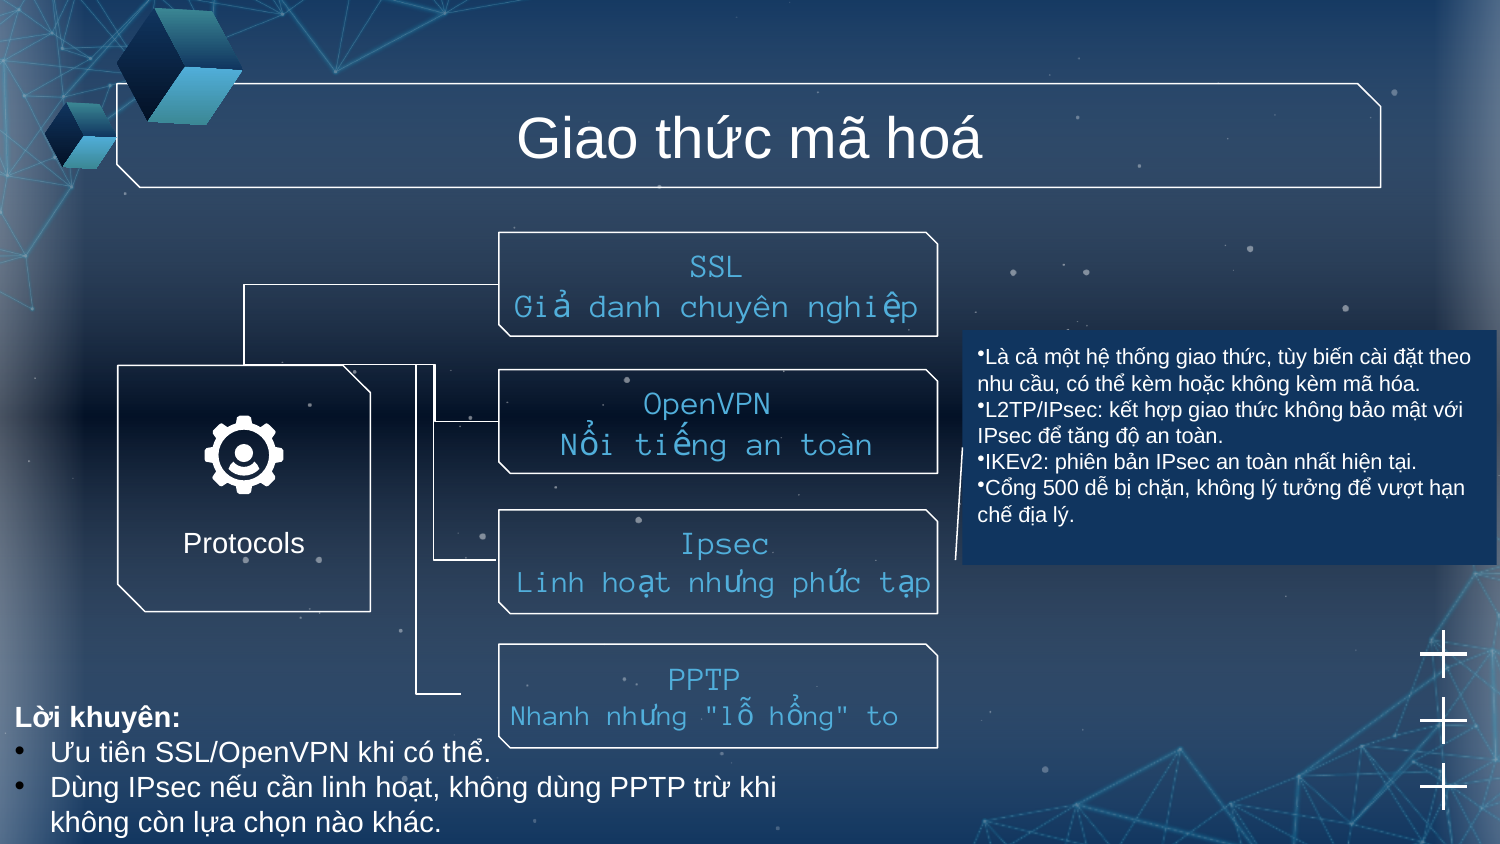

# Giao thức mã hoá

SSL
Giả danh chuyên nghiệp

Là cả một hệ thống giao thức, tùy biến cài đặt theo nhu cầu, có thể kèm hoặc không kèm mã hóa.
L2TP/IPsec: kết hợp giao thức không bảo mật với IPsec để tăng độ an toàn.
IKEv2: phiên bản IPsec an toàn nhất hiện tại.
Cổng 500 dễ bị chặn, không lý tưởng để vượt hạn chế địa lý.

OpenVPN
Nổi tiếng an toàn

Protocols

Ipsec
Linh hoạt nhưng phức tạp

PPTP
Nhanh nhưng "lỗ hổng" to
Lời khuyên:
Ưu tiên SSL/OpenVPN khi có thể.
Dùng IPsec nếu cần linh hoạt, không dùng PPTP trừ khi không còn lựa chọn nào khác.